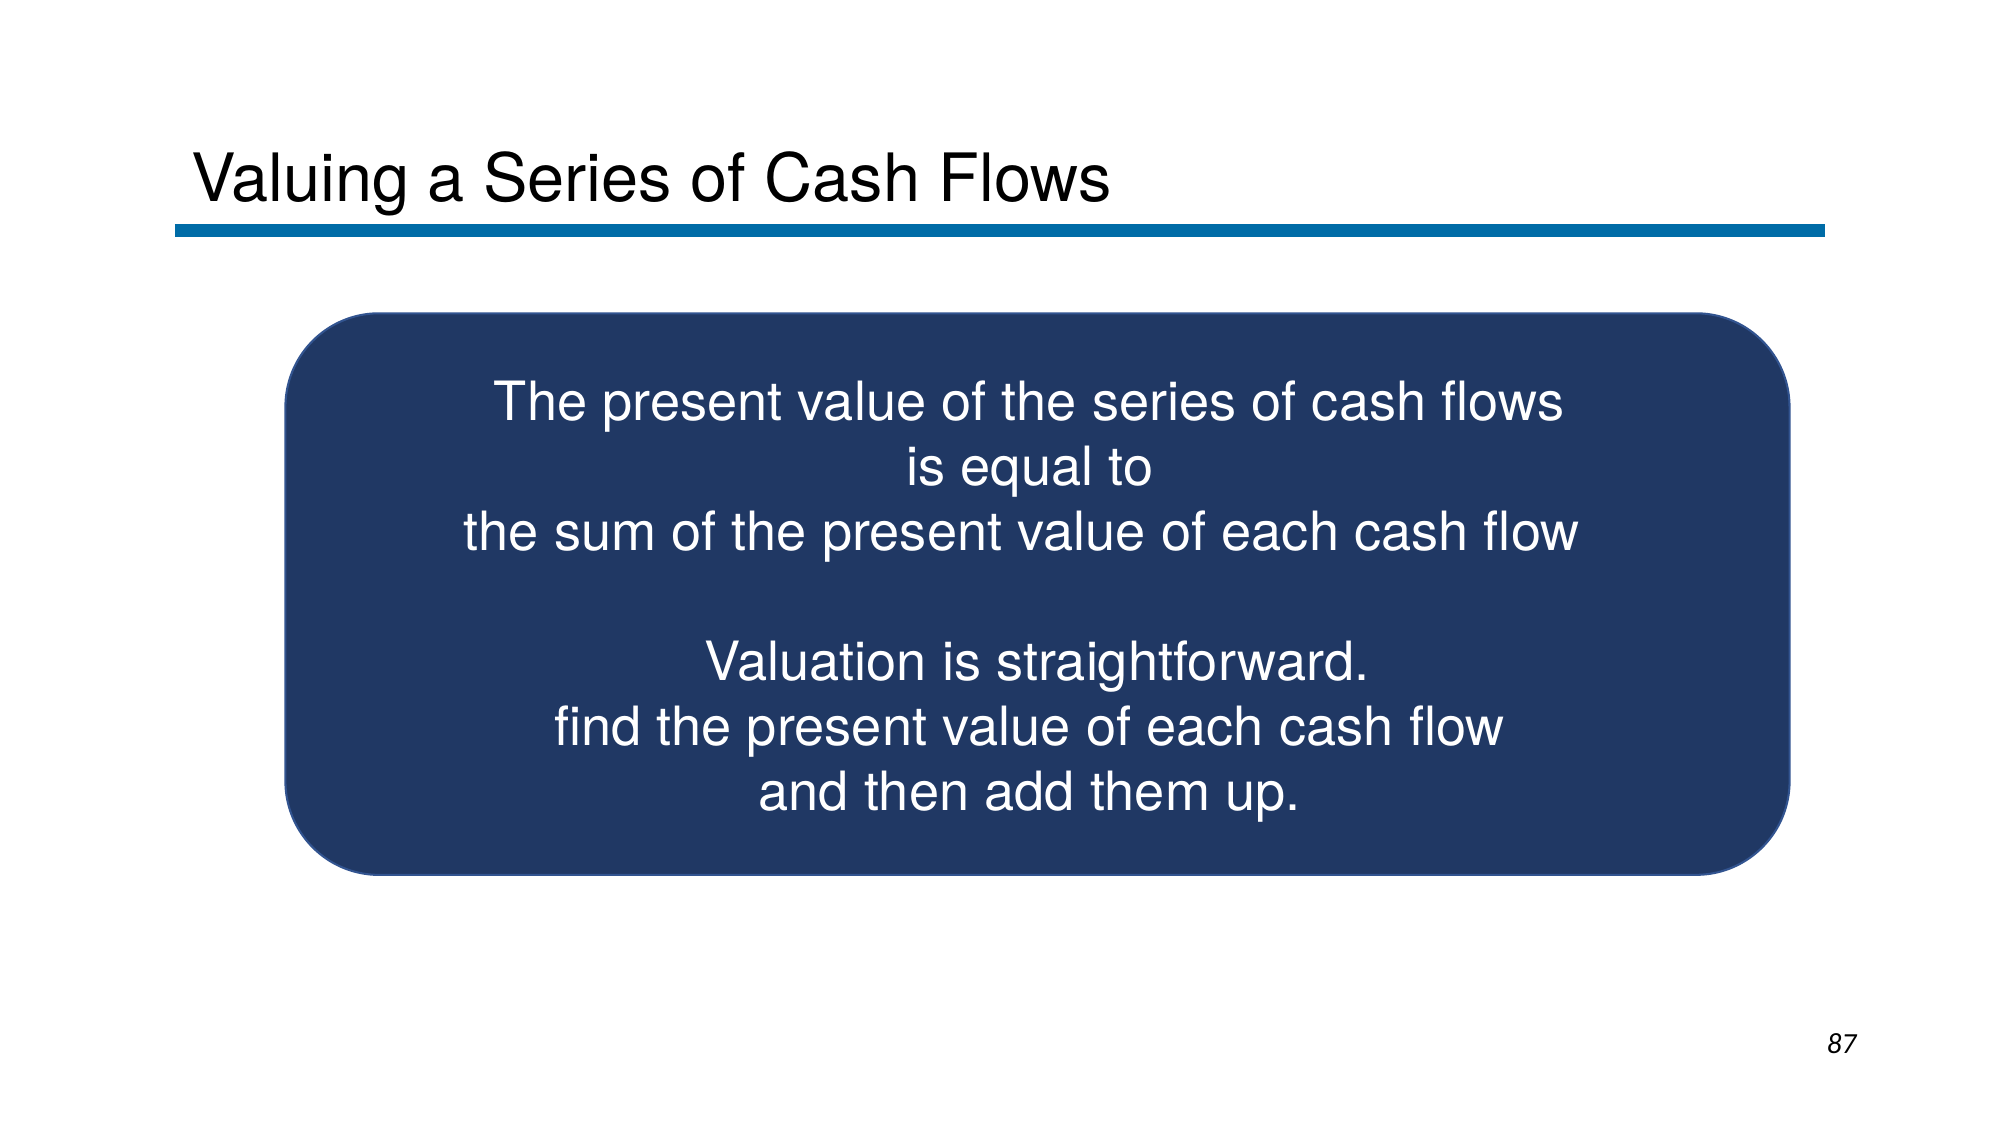

Valuing a Series of Cash Flows

The present value of the series of cash flows
is equal to
the sum of the present value of each cash flow

Valuation is straightforward.
find the present value of each cash flow
and then add them up.
1-87